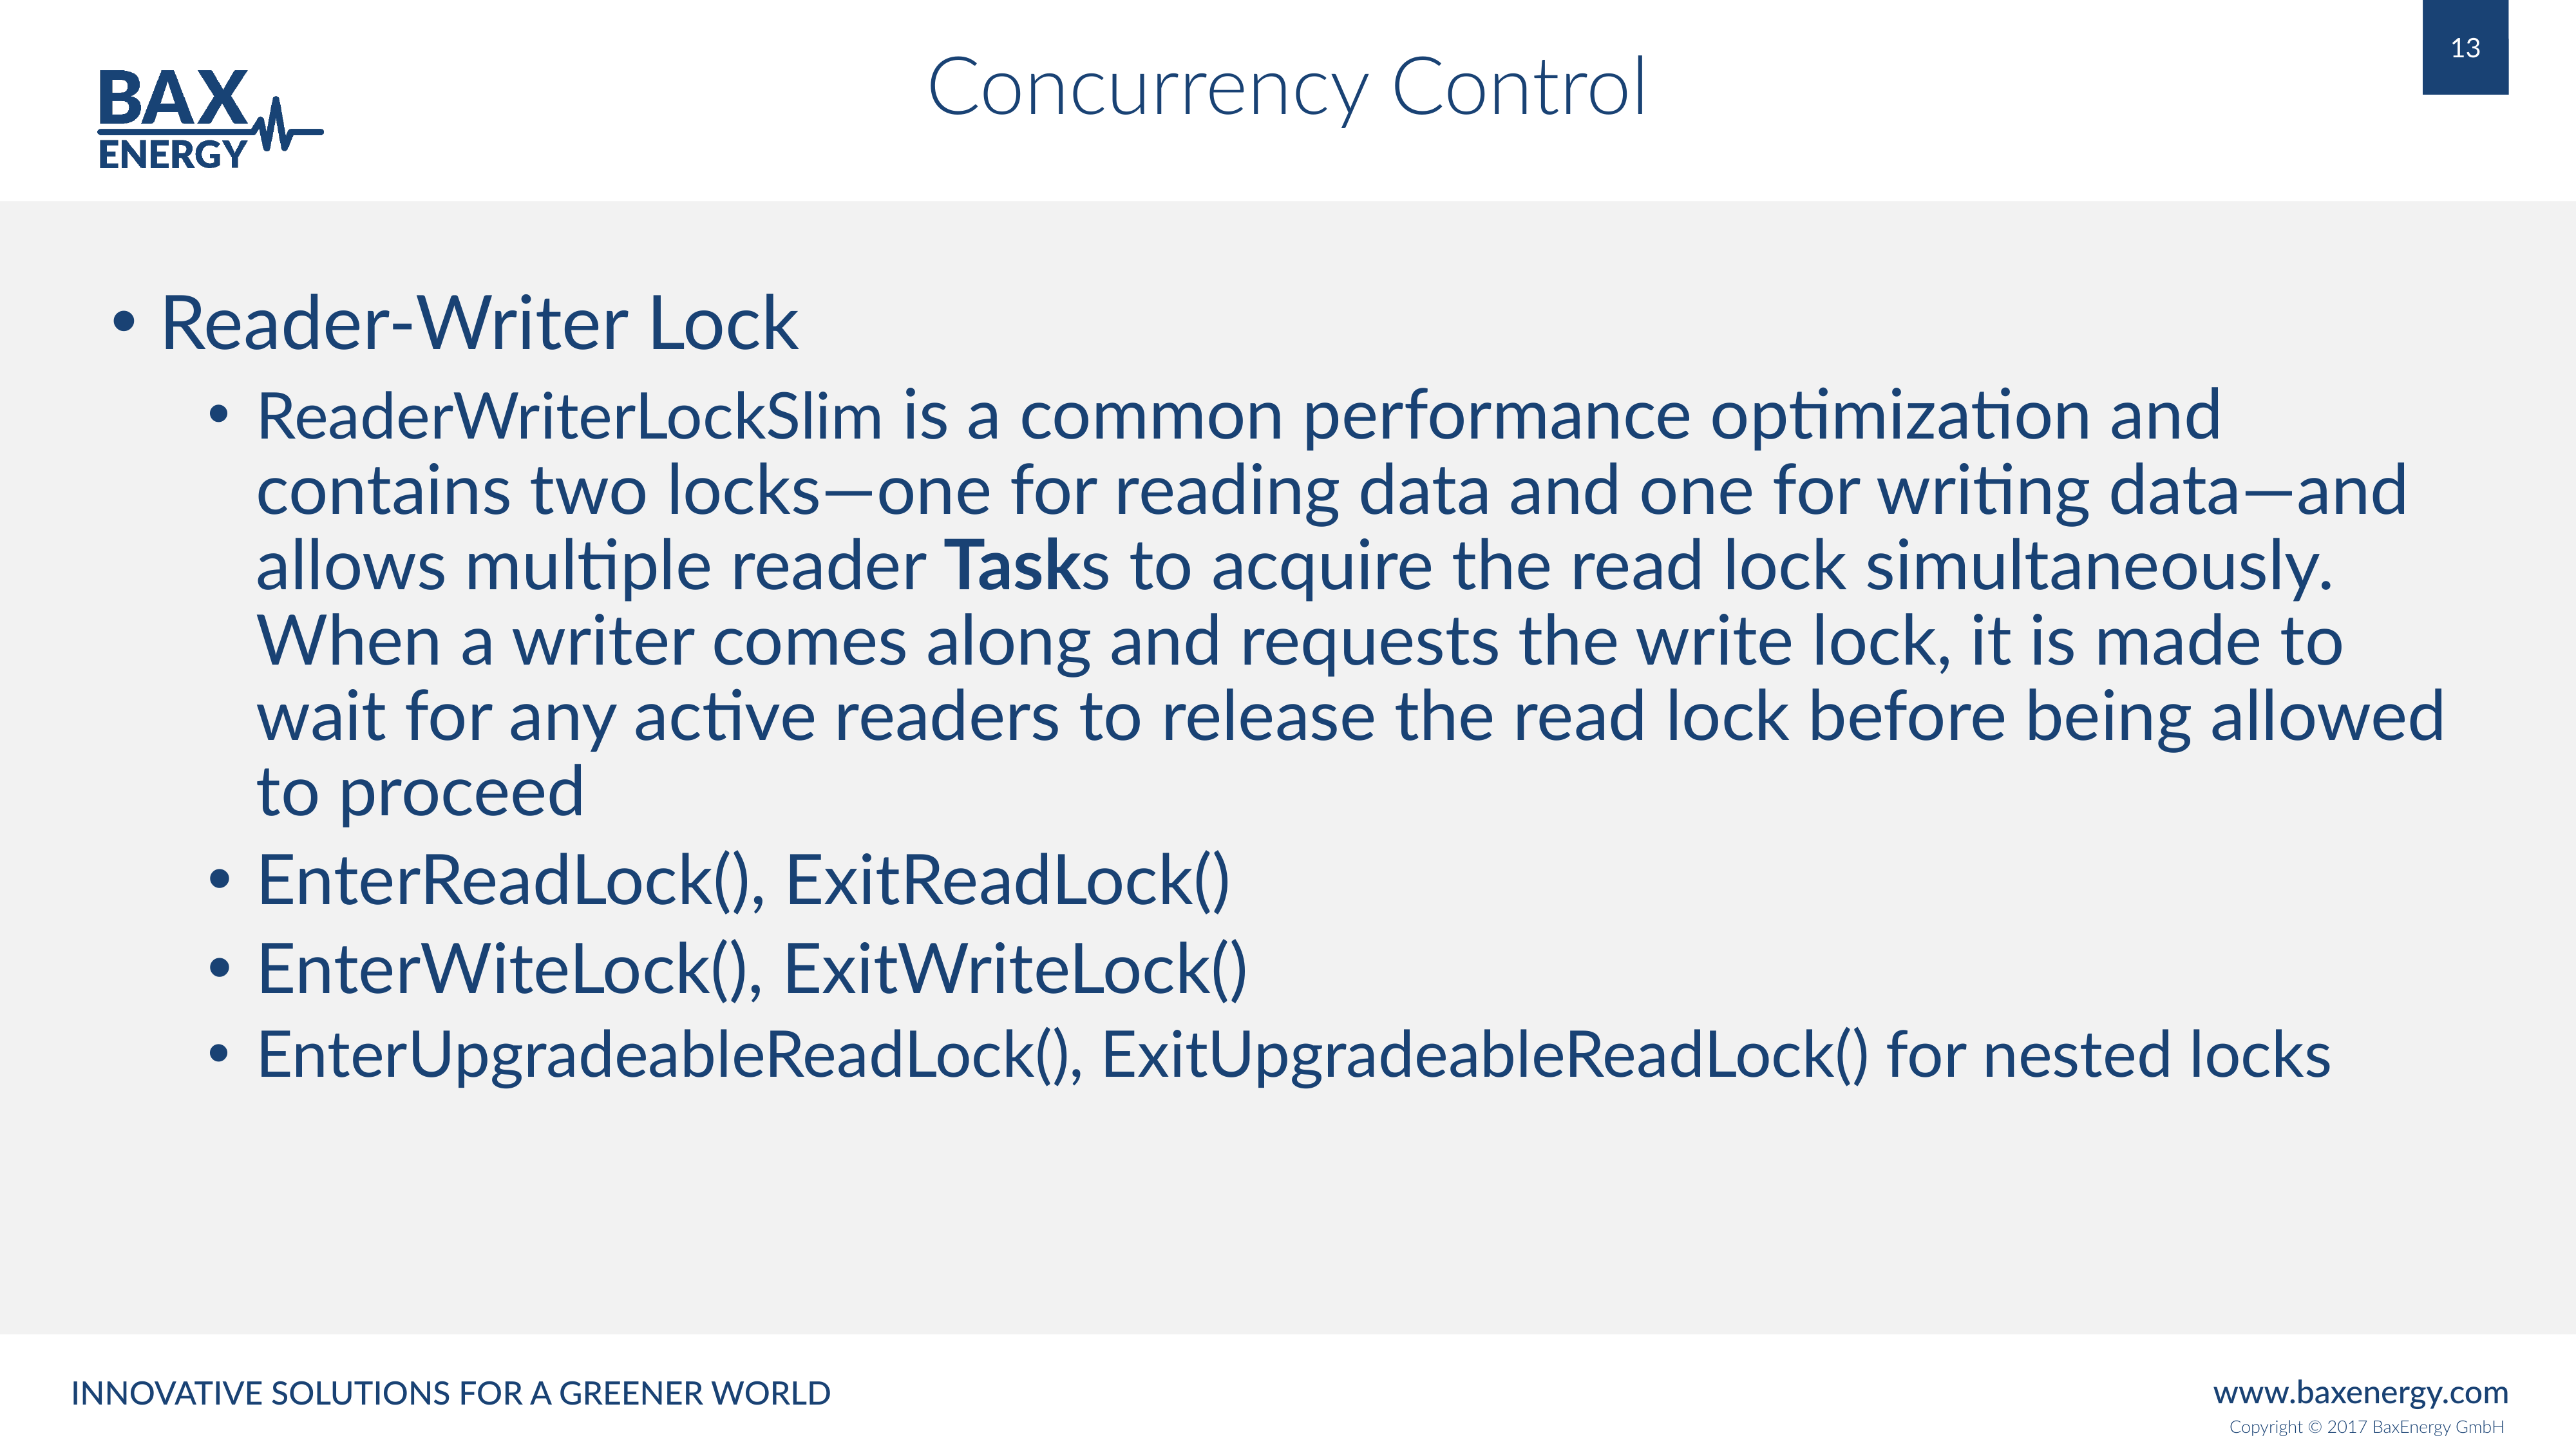

Concurrency Control
Reader-Writer Lock
ReaderWriterLockSlim is a common performance optimization and contains two locks—one for reading data and one for writing data—and allows multiple reader Tasks to acquire the read lock simultaneously. When a writer comes along and requests the write lock, it is made to wait for any active readers to release the read lock before being allowed to proceed
EnterReadLock(), ExitReadLock()
EnterWiteLock(), ExitWriteLock()
EnterUpgradeableReadLock(), ExitUpgradeableReadLock() for nested locks